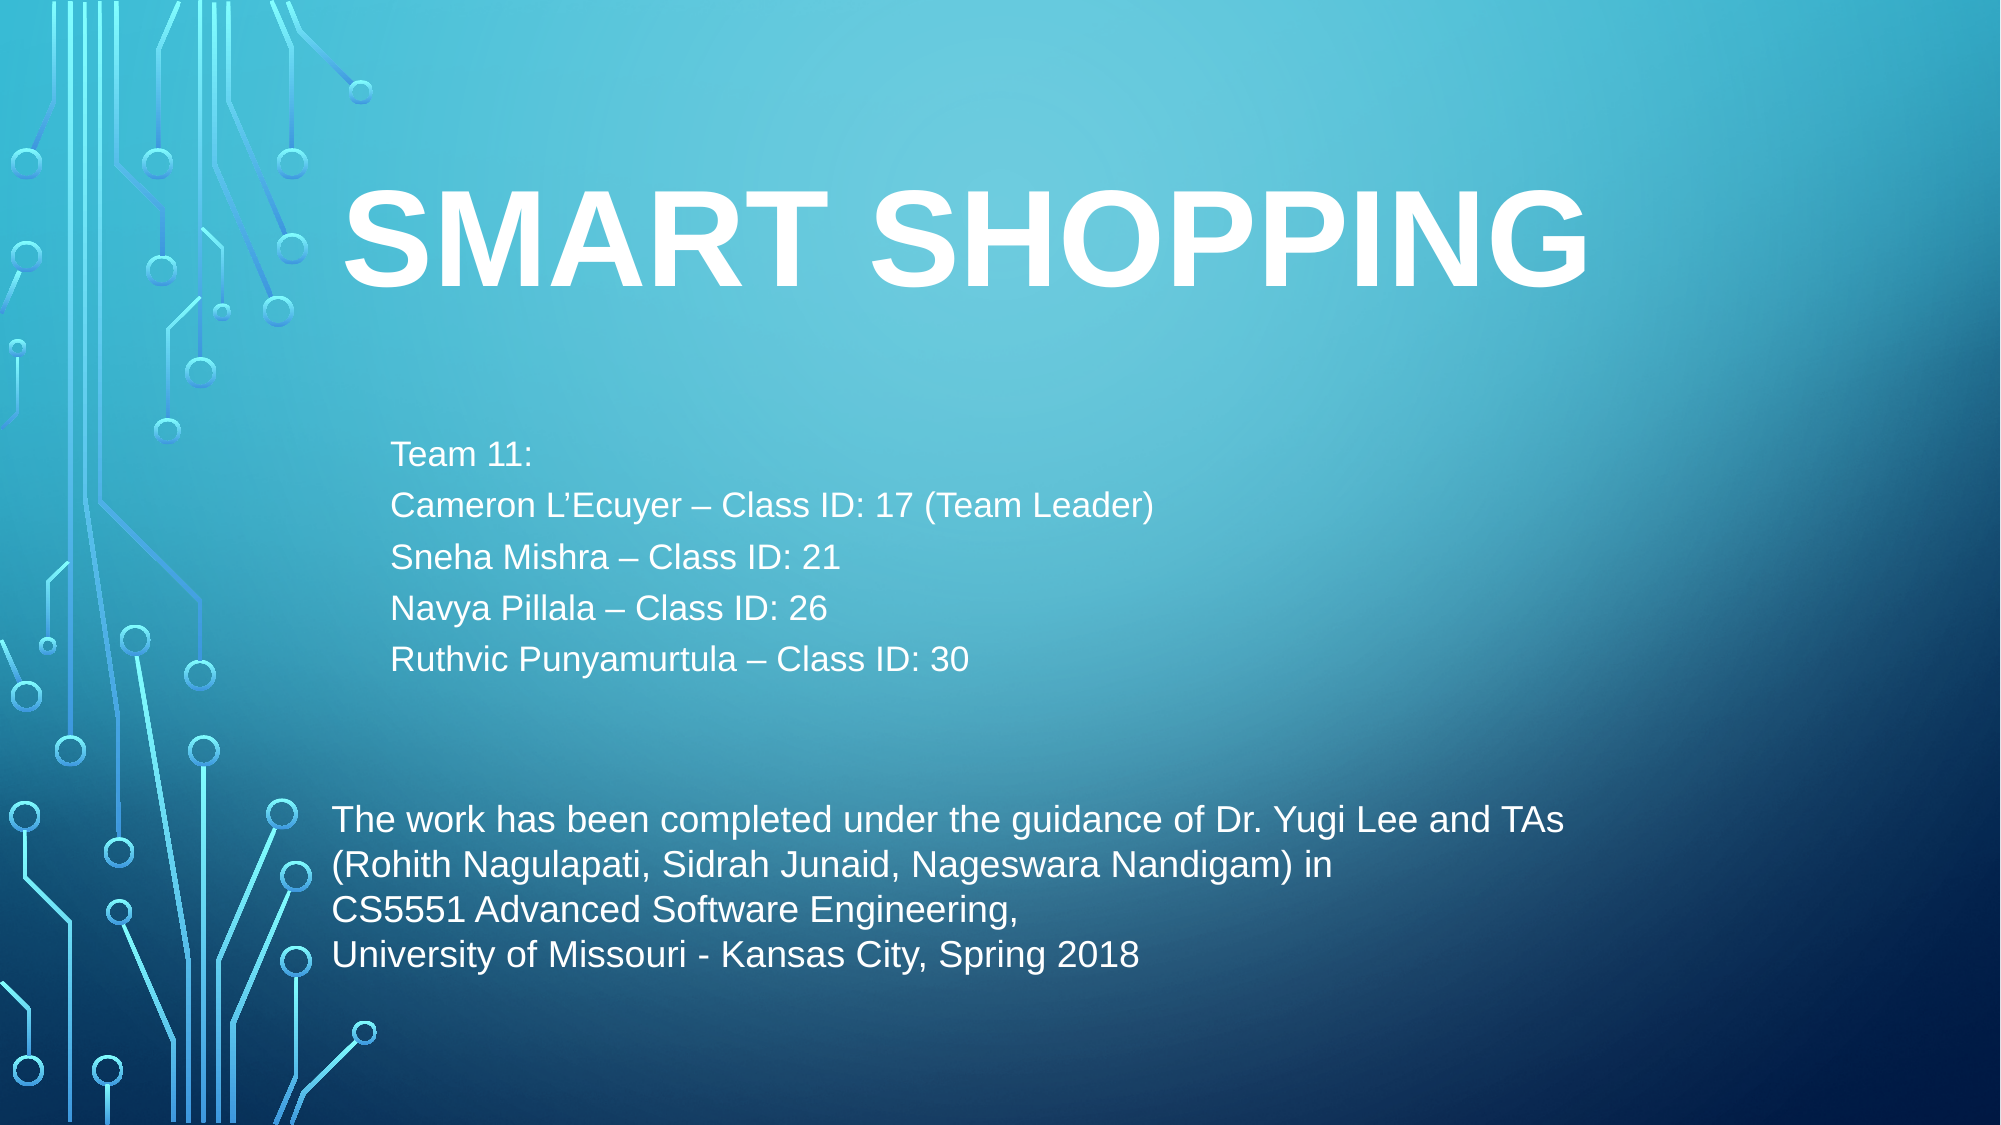

# Smart Shopping
Team 11:
Cameron L’Ecuyer – Class ID: 17 (Team Leader)
Sneha Mishra – Class ID: 21
Navya Pillala – Class ID: 26
Ruthvic Punyamurtula – Class ID: 30
The work has been completed under the guidance of Dr. Yugi Lee and TAs
(Rohith Nagulapati, Sidrah Junaid, Nageswara Nandigam) in
CS5551 Advanced Software Engineering,
University of Missouri - Kansas City, Spring 2018